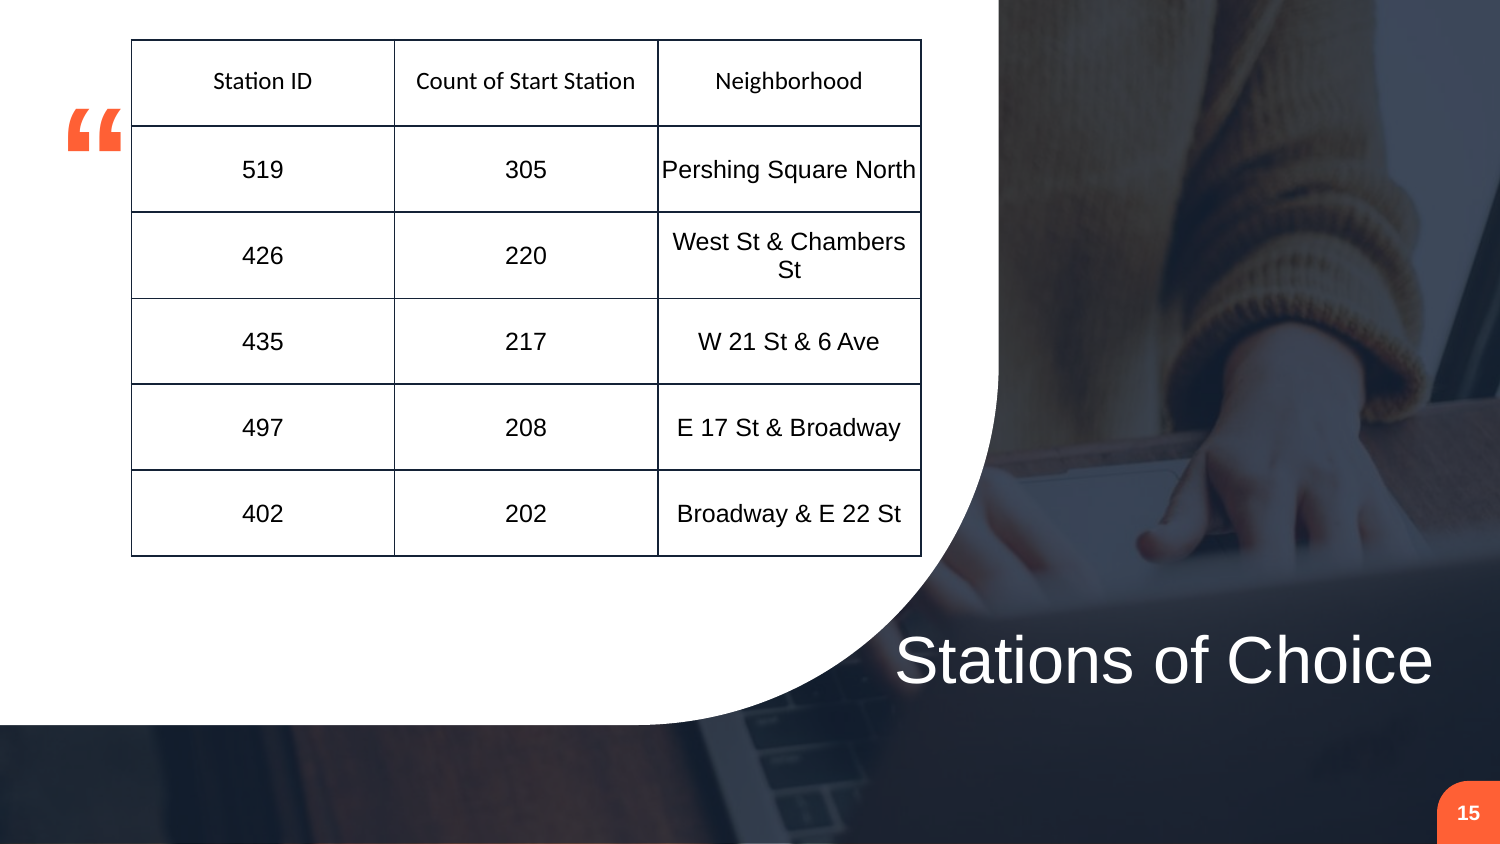

| Station ID | Count of Start Station | Neighborhood |
| --- | --- | --- |
| 519 | 305 | Pershing Square North |
| 426 | 220 | West St & Chambers St |
| 435 | 217 | W 21 St & 6 Ave |
| 497 | 208 | E 17 St & Broadway |
| 402 | 202 | Broadway & E 22 St |
Stations of Choice

15